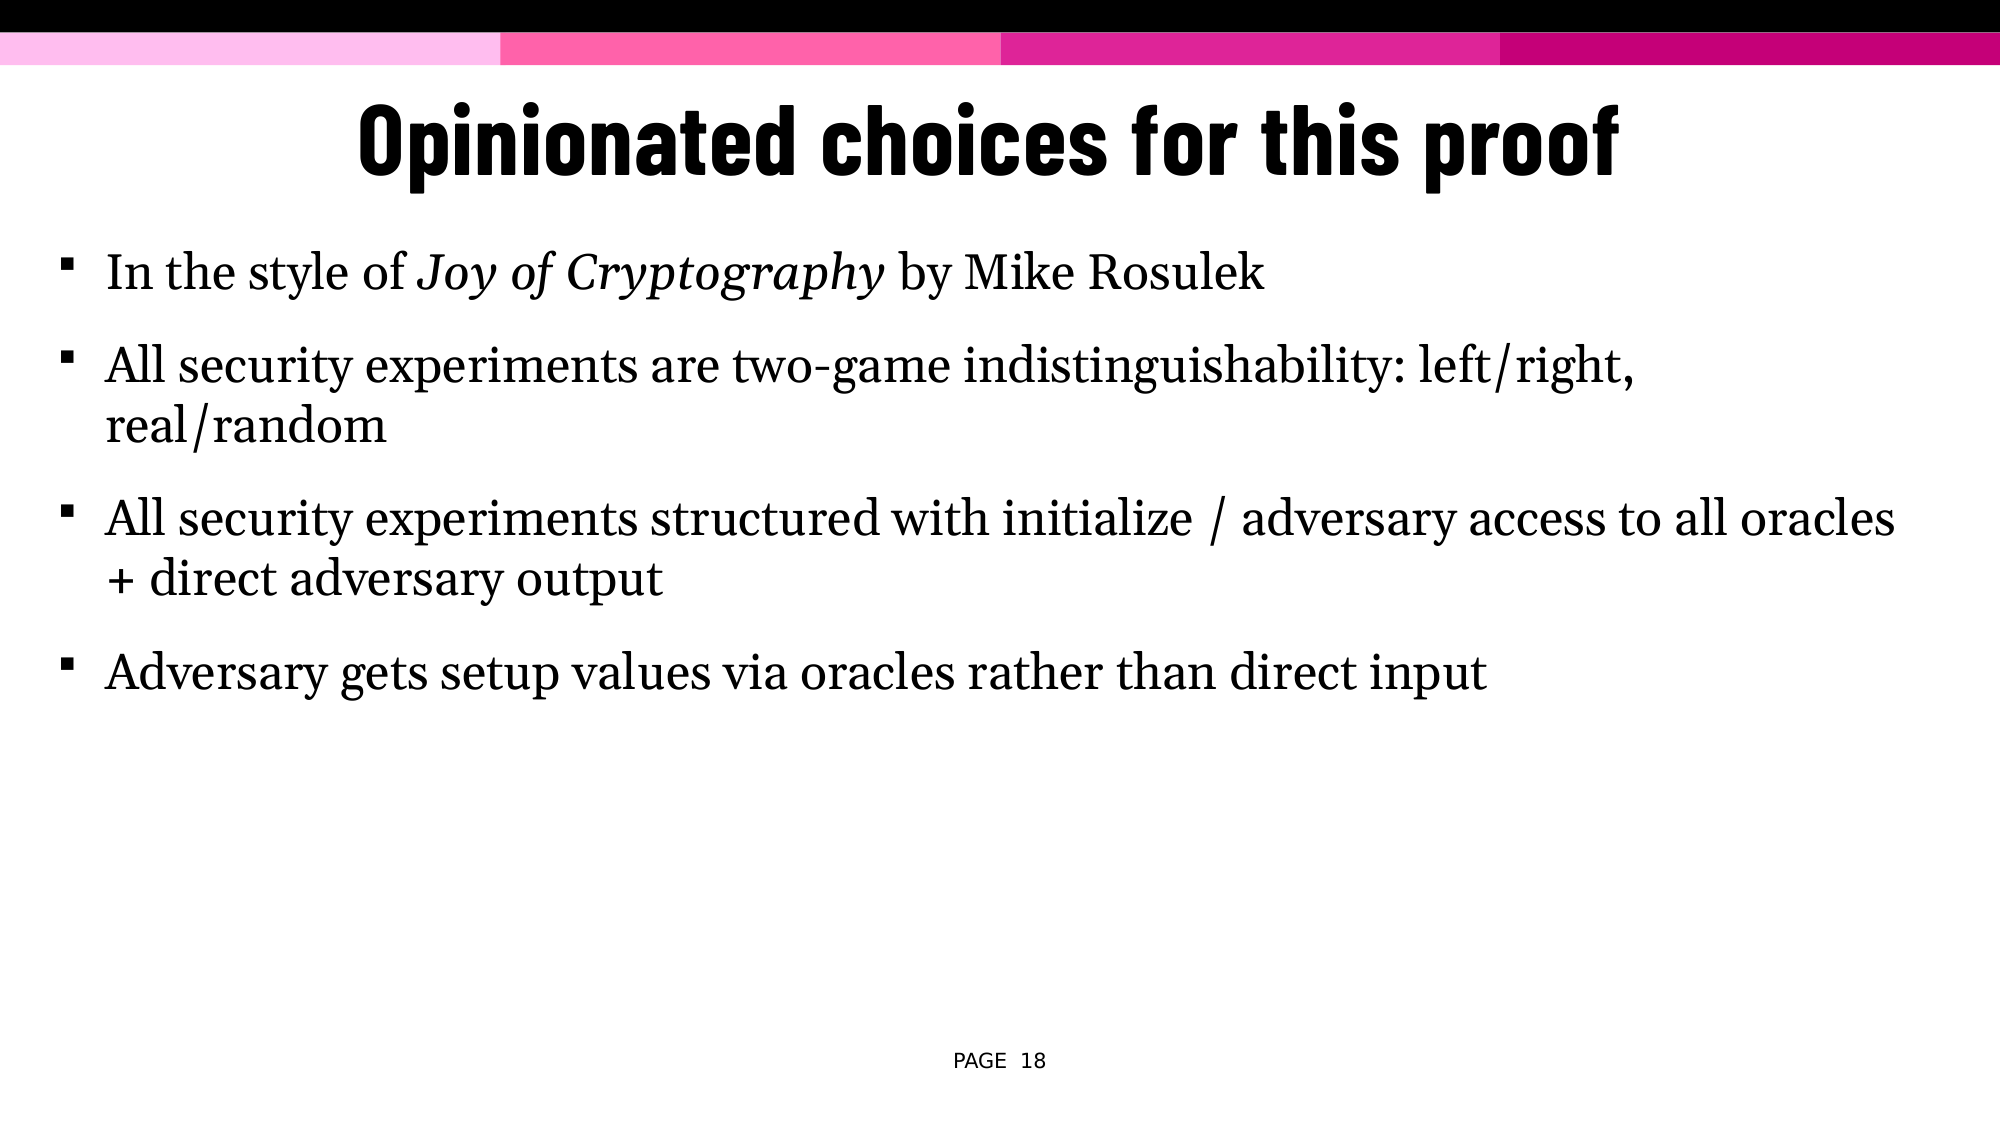

# Opinionated choices for this proof
In the style of Joy of Cryptography by Mike Rosulek
All security experiments are two-game indistinguishability: left/right, real/random
All security experiments structured with initialize / adversary access to all oracles + direct adversary output
Adversary gets setup values via oracles rather than direct input

PAGE  18